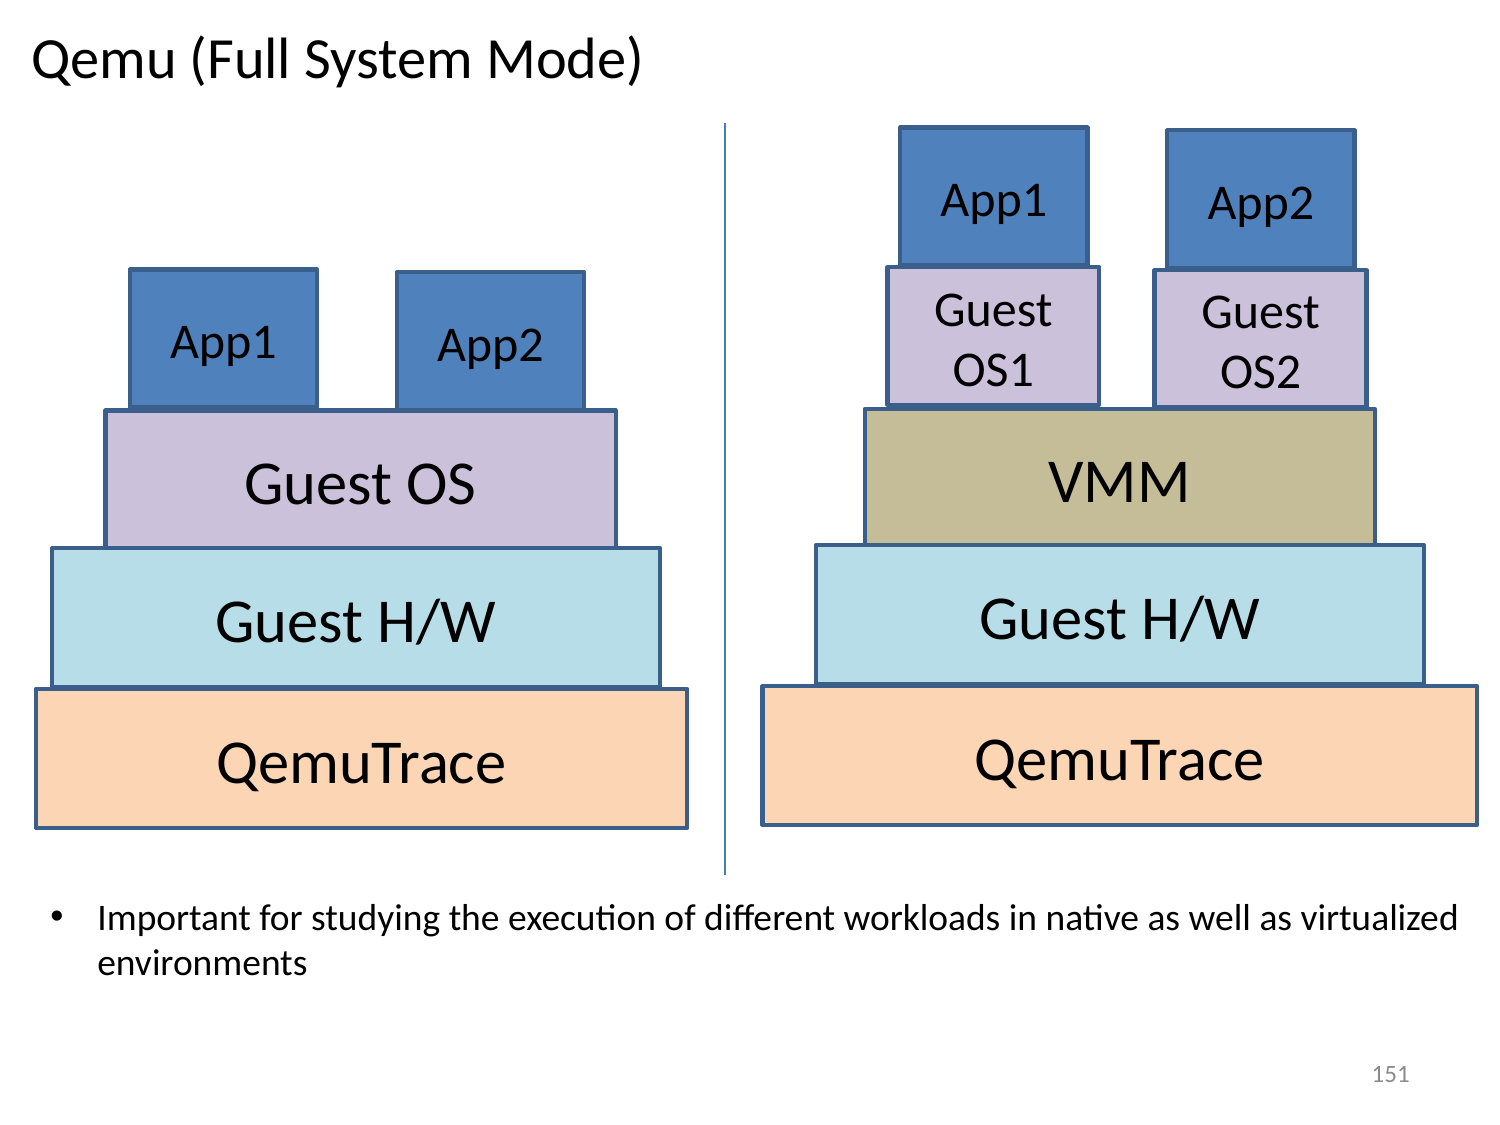

Qemu (Full System Mode)
App1
App2
Guest
OS1
App1
Guest
OS2
App2
VMM
Guest OS
Guest H/W
Guest H/W
QemuTrace
QemuTrace
Important for studying the execution of different workloads in native as well as virtualized environments

151